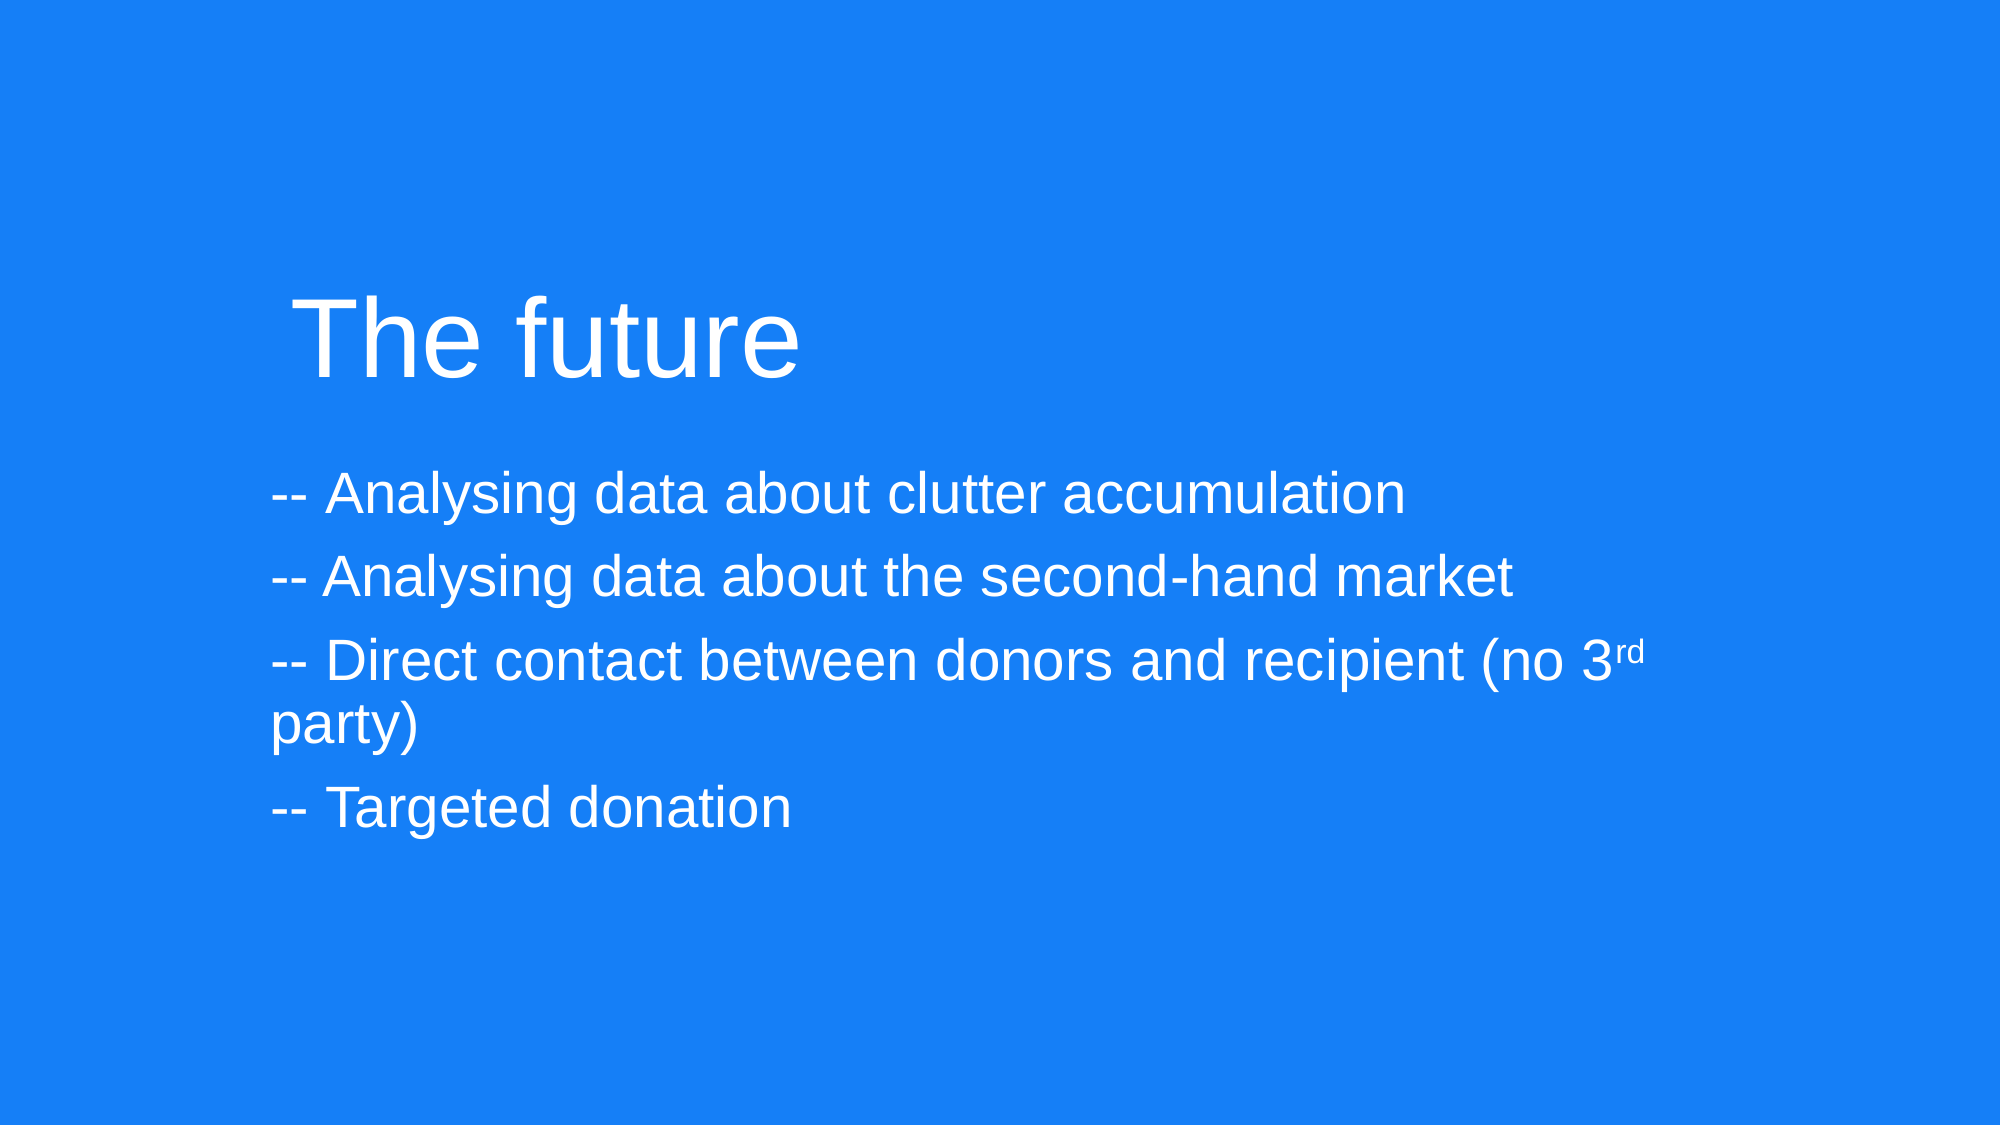

The future
-- Analysing data about clutter accumulation
-- Analysing data about the second-hand market
-- Direct contact between donors and recipient (no 3rd party)
-- Targeted donation